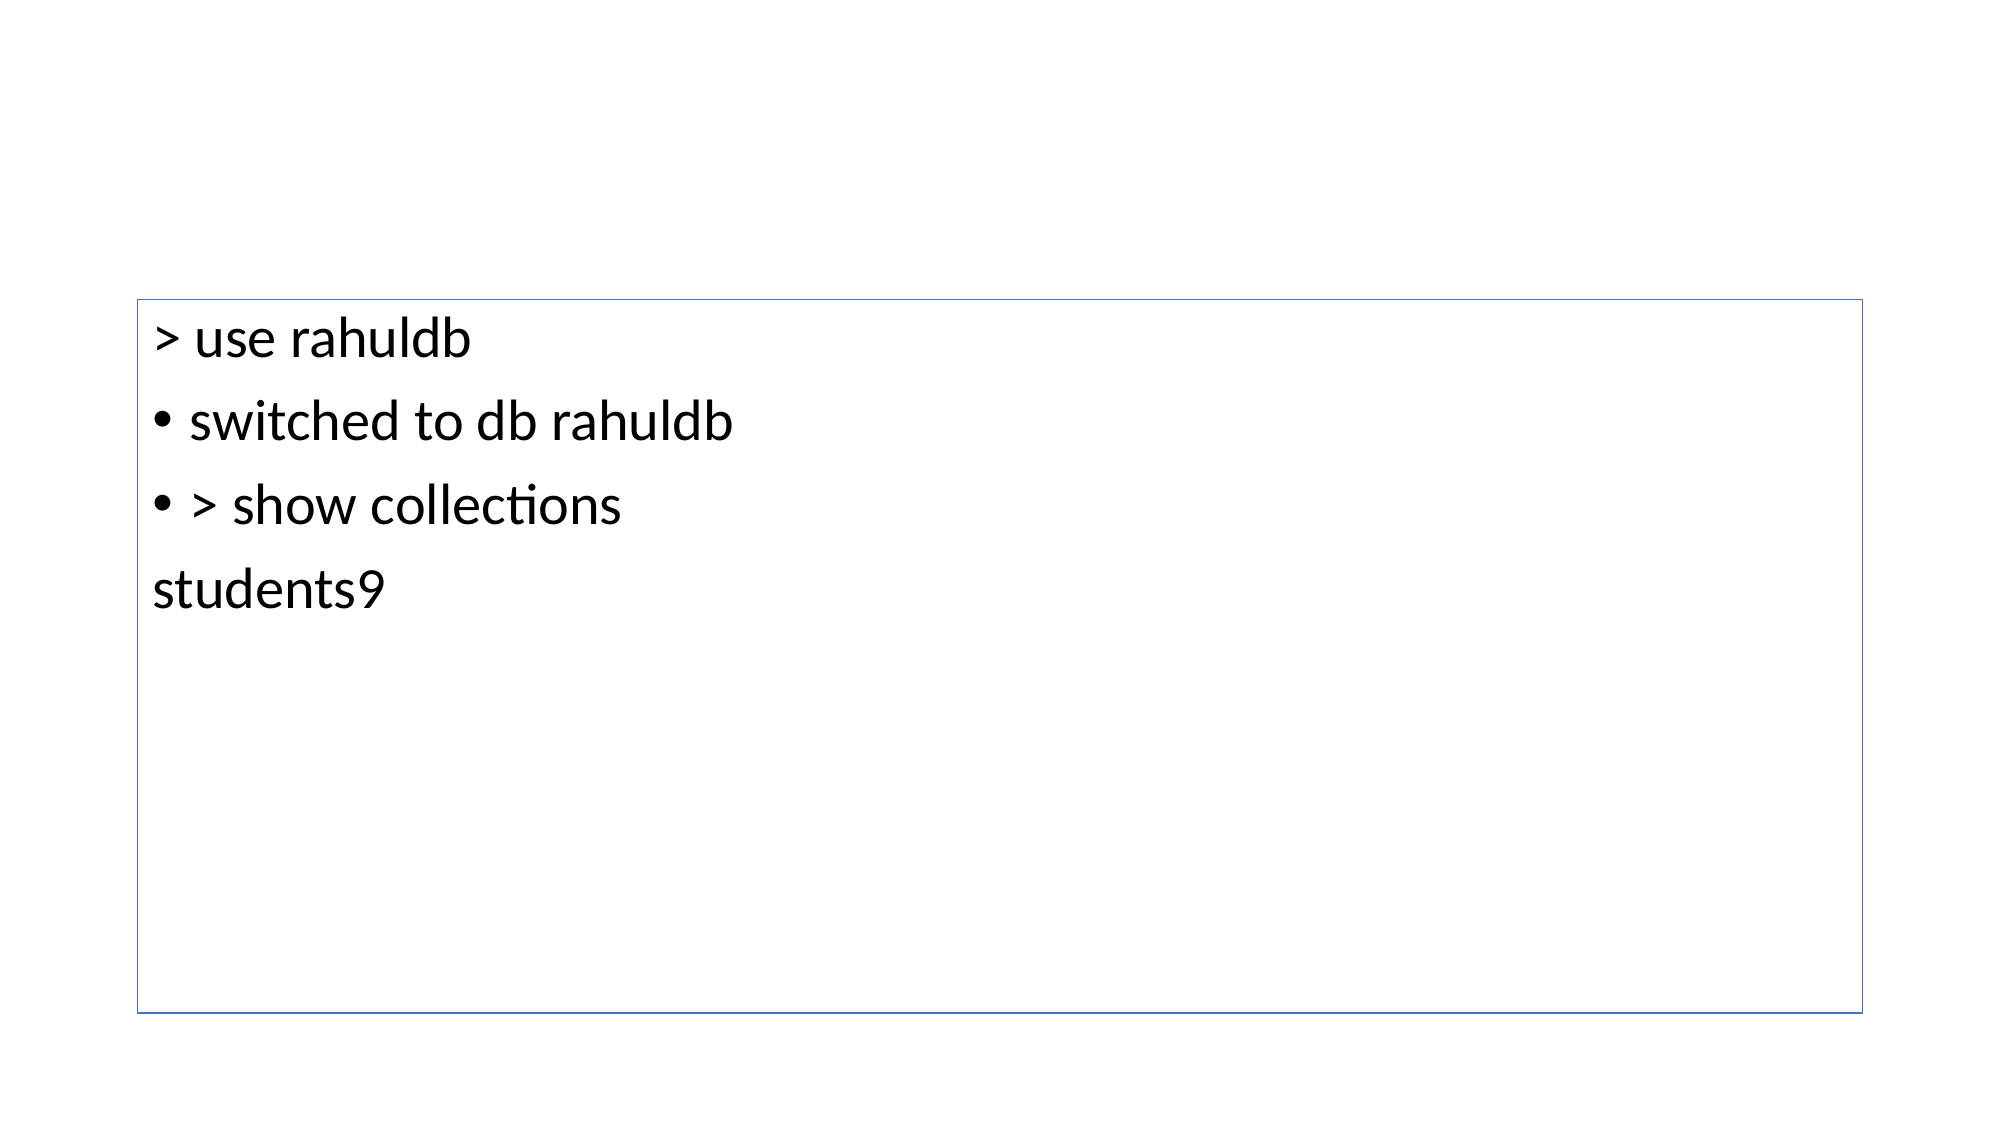

#
> use rahuldb
switched to db rahuldb
> show collections
students9